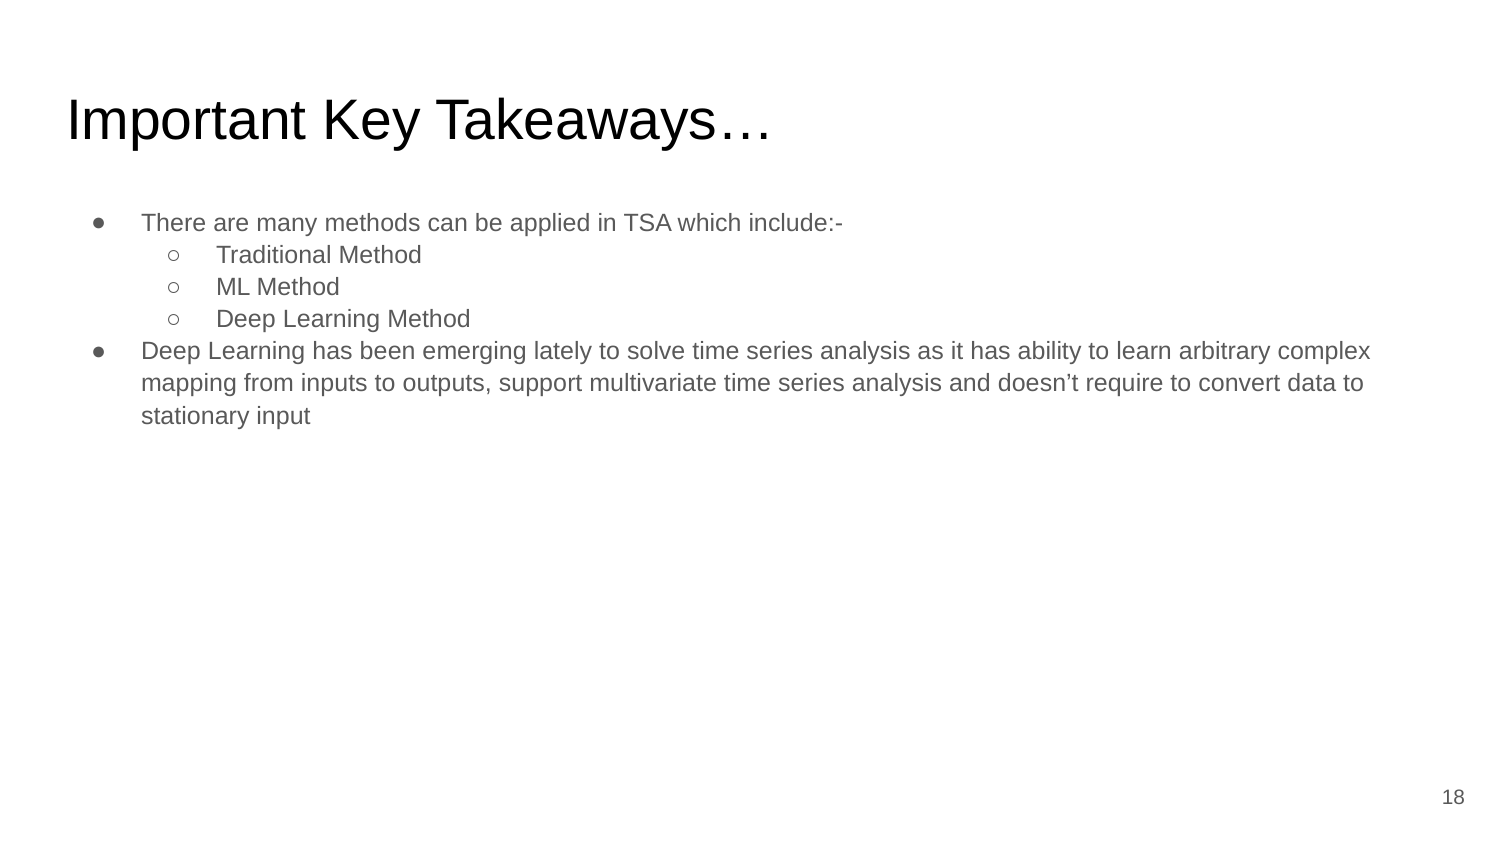

# Important Key Takeaways…
There are many methods can be applied in TSA which include:-
Traditional Method
ML Method
Deep Learning Method
Deep Learning has been emerging lately to solve time series analysis as it has ability to learn arbitrary complex mapping from inputs to outputs, support multivariate time series analysis and doesn’t require to convert data to stationary input
18